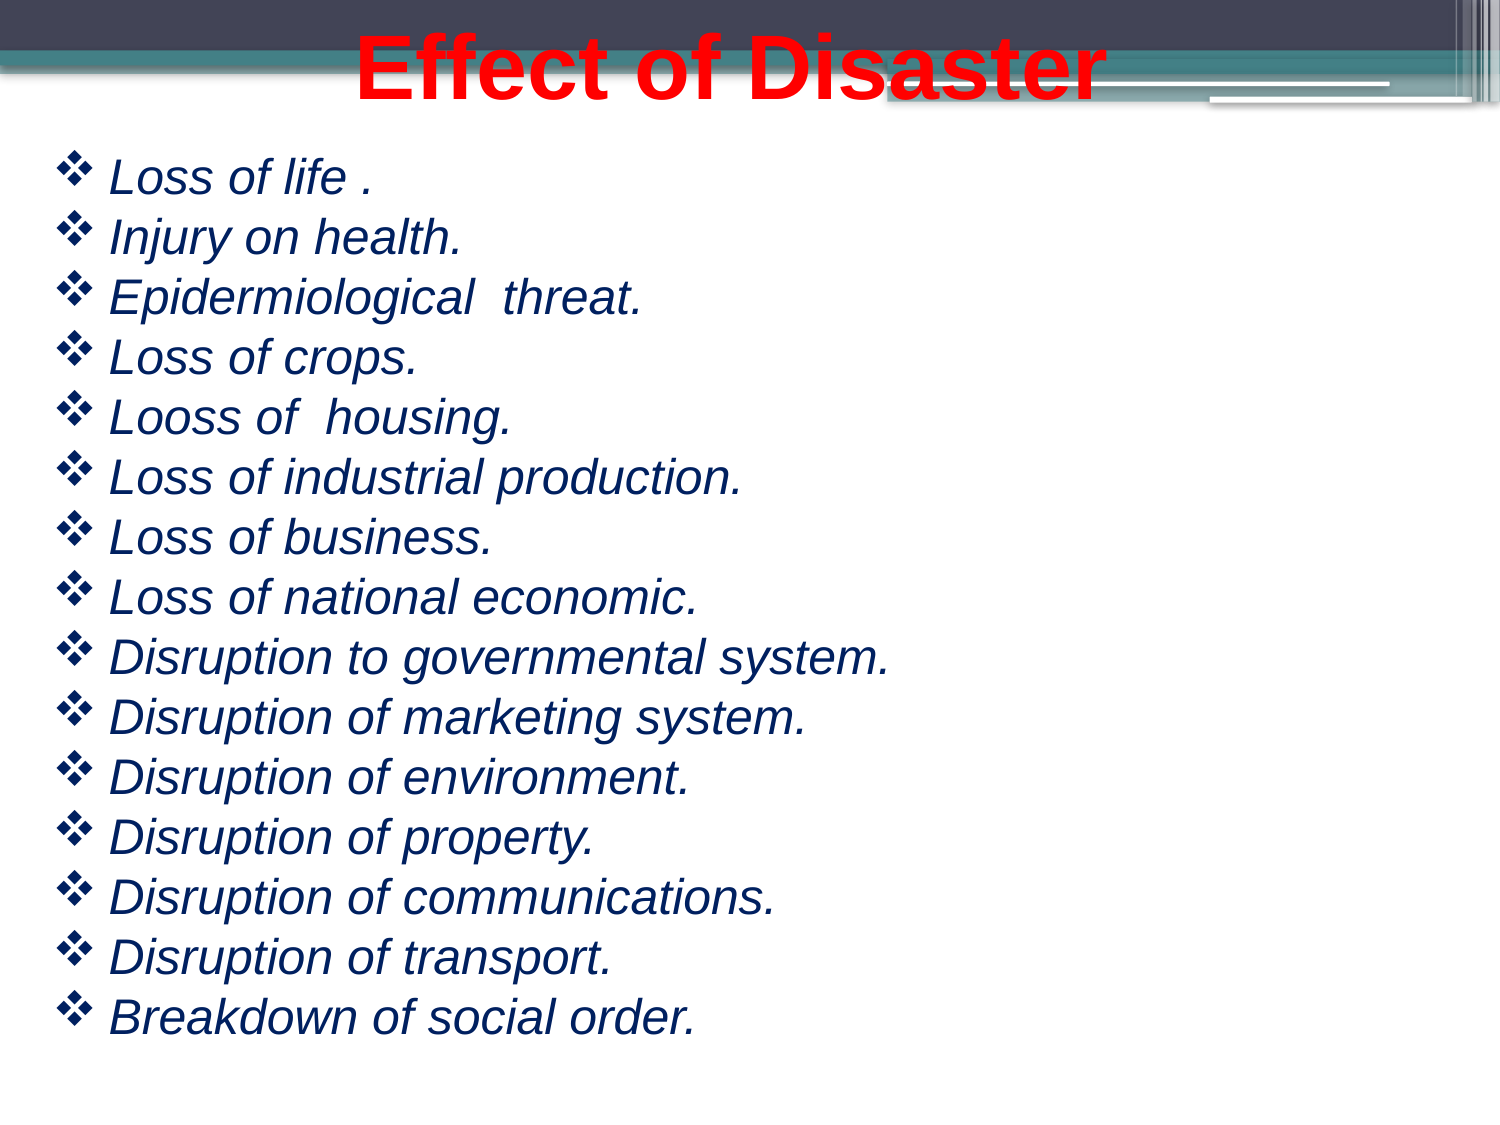

Effect of Disaster
Loss of life .
Injury on health.
Epidermiological  threat.
Loss of crops.
Looss of  housing.
Loss of industrial production.
Loss of business.
Loss of national economic.
Disruption to governmental system.
Disruption of marketing system.
Disruption of environment.
Disruption of property.
Disruption of communications.
Disruption of transport.
Breakdown of social order.